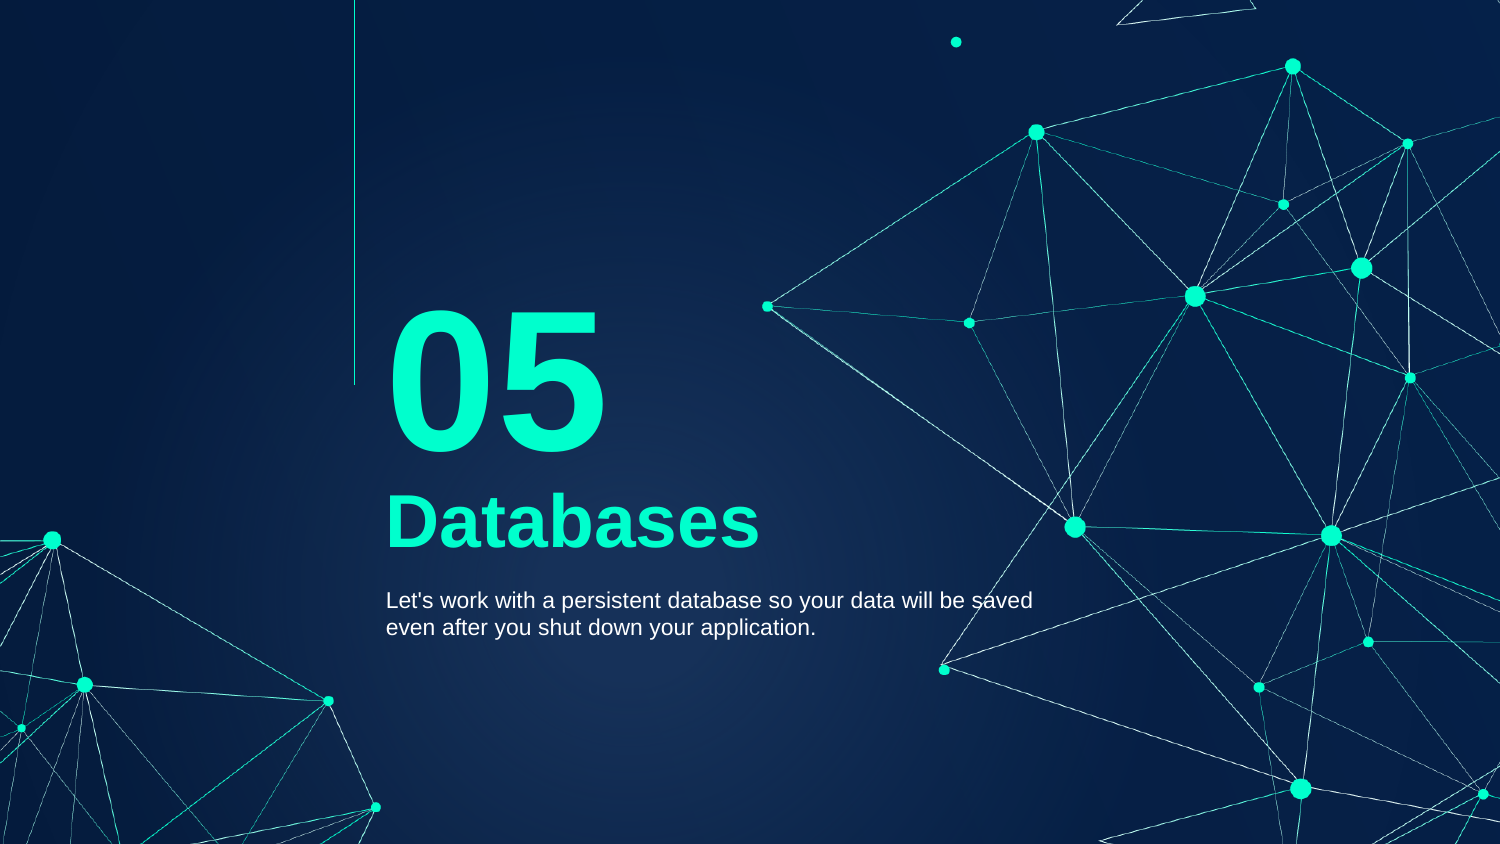

05
# Databases
Let's work with a persistent database so your data will be saved even after you shut down your application.